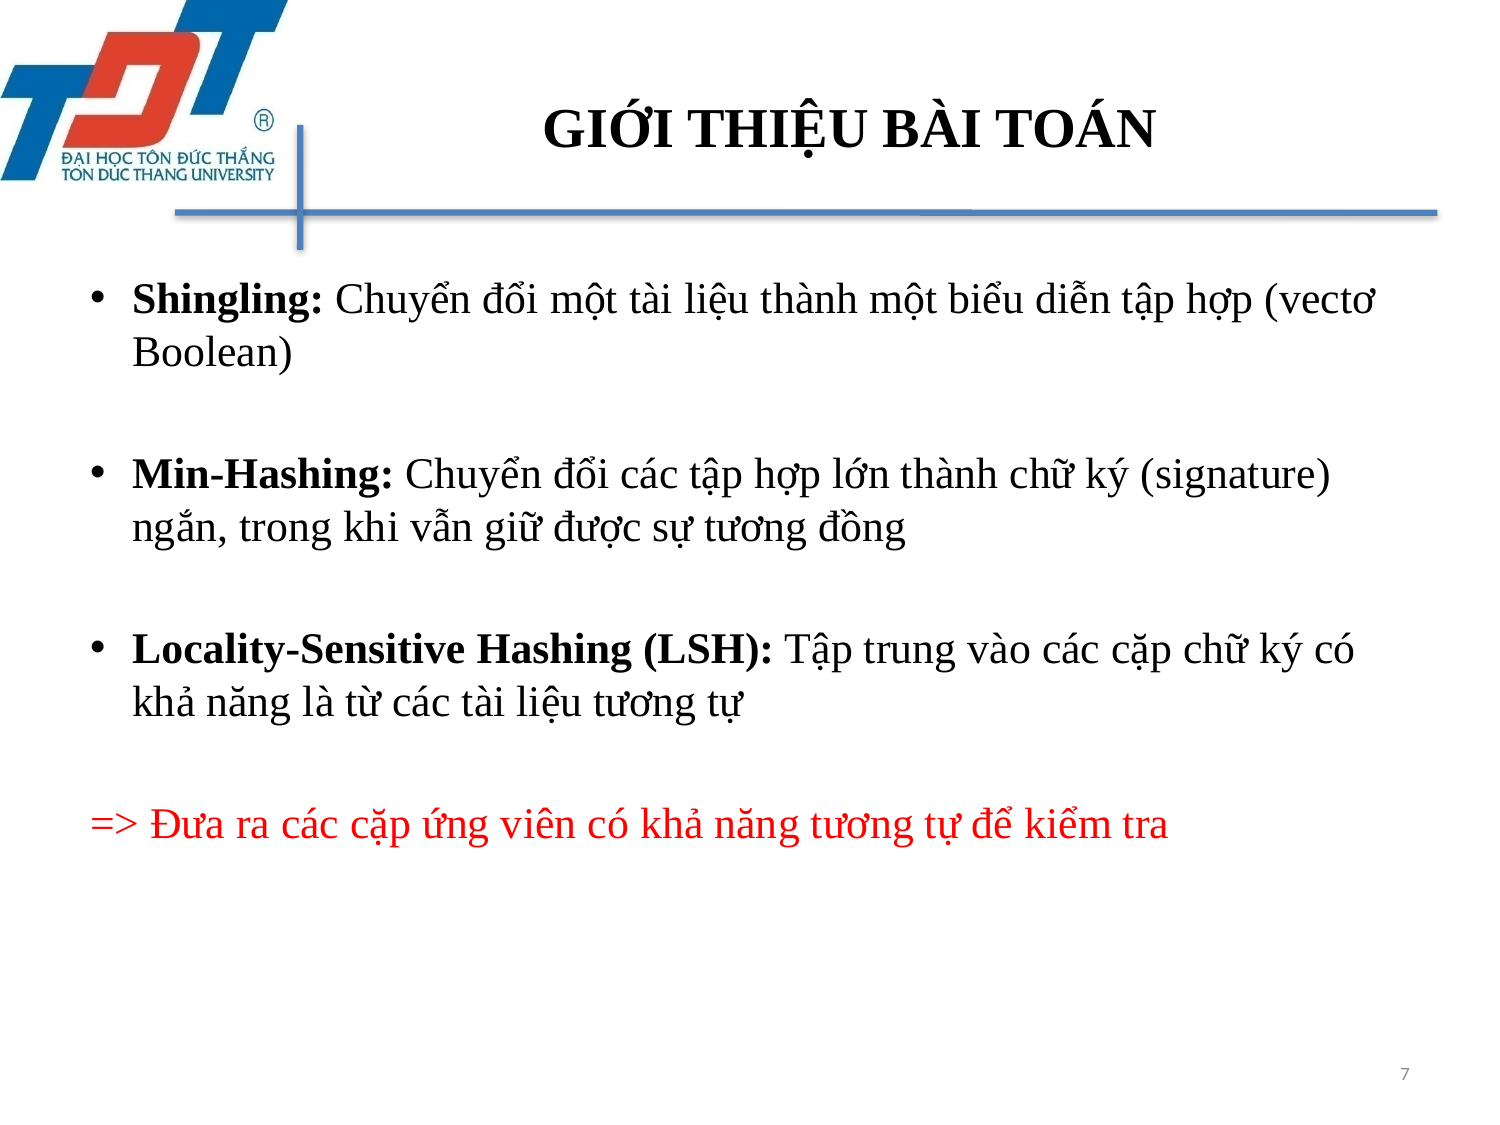

# GIỚI THIỆU BÀI TOÁN
Shingling: Chuyển đổi một tài liệu thành một biểu diễn tập hợp (vectơ Boolean)

Min-Hashing: Chuyển đổi các tập hợp lớn thành chữ ký (signature) ngắn, trong khi vẫn giữ được sự tương đồng

Locality-Sensitive Hashing (LSH): Tập trung vào các cặp chữ ký có khả năng là từ các tài liệu tương tự

=> Đưa ra các cặp ứng viên có khả năng tương tự để kiểm tra
7